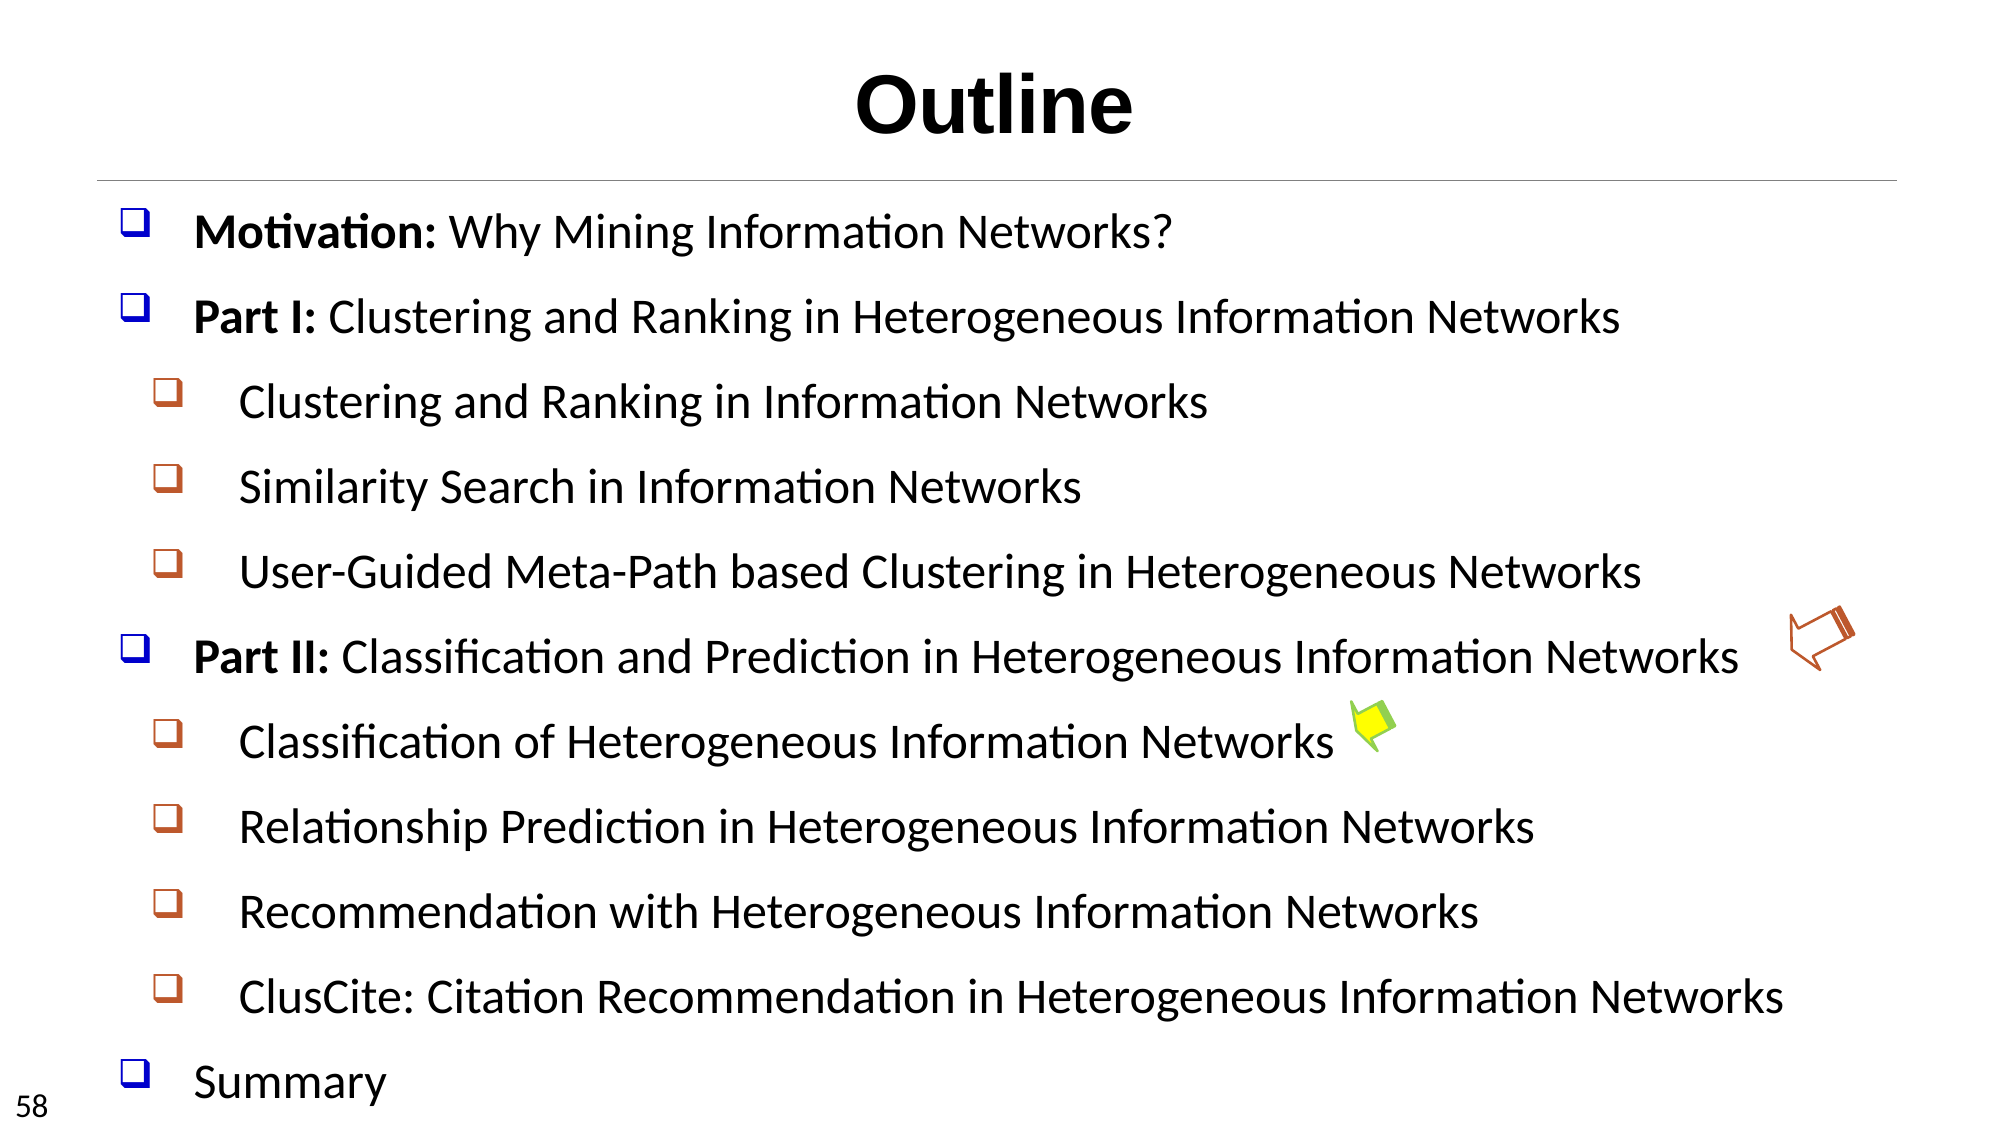

# Outline
Motivation: Why Mining Information Networks?
Part I: Clustering and Ranking in Heterogeneous Information Networks
Clustering and Ranking in Information Networks
Similarity Search in Information Networks
User-Guided Meta-Path based Clustering in Heterogeneous Networks
Part II: Classification and Prediction in Heterogeneous Information Networks
Classification of Heterogeneous Information Networks
Relationship Prediction in Heterogeneous Information Networks
Recommendation with Heterogeneous Information Networks
ClusCite: Citation Recommendation in Heterogeneous Information Networks
Summary